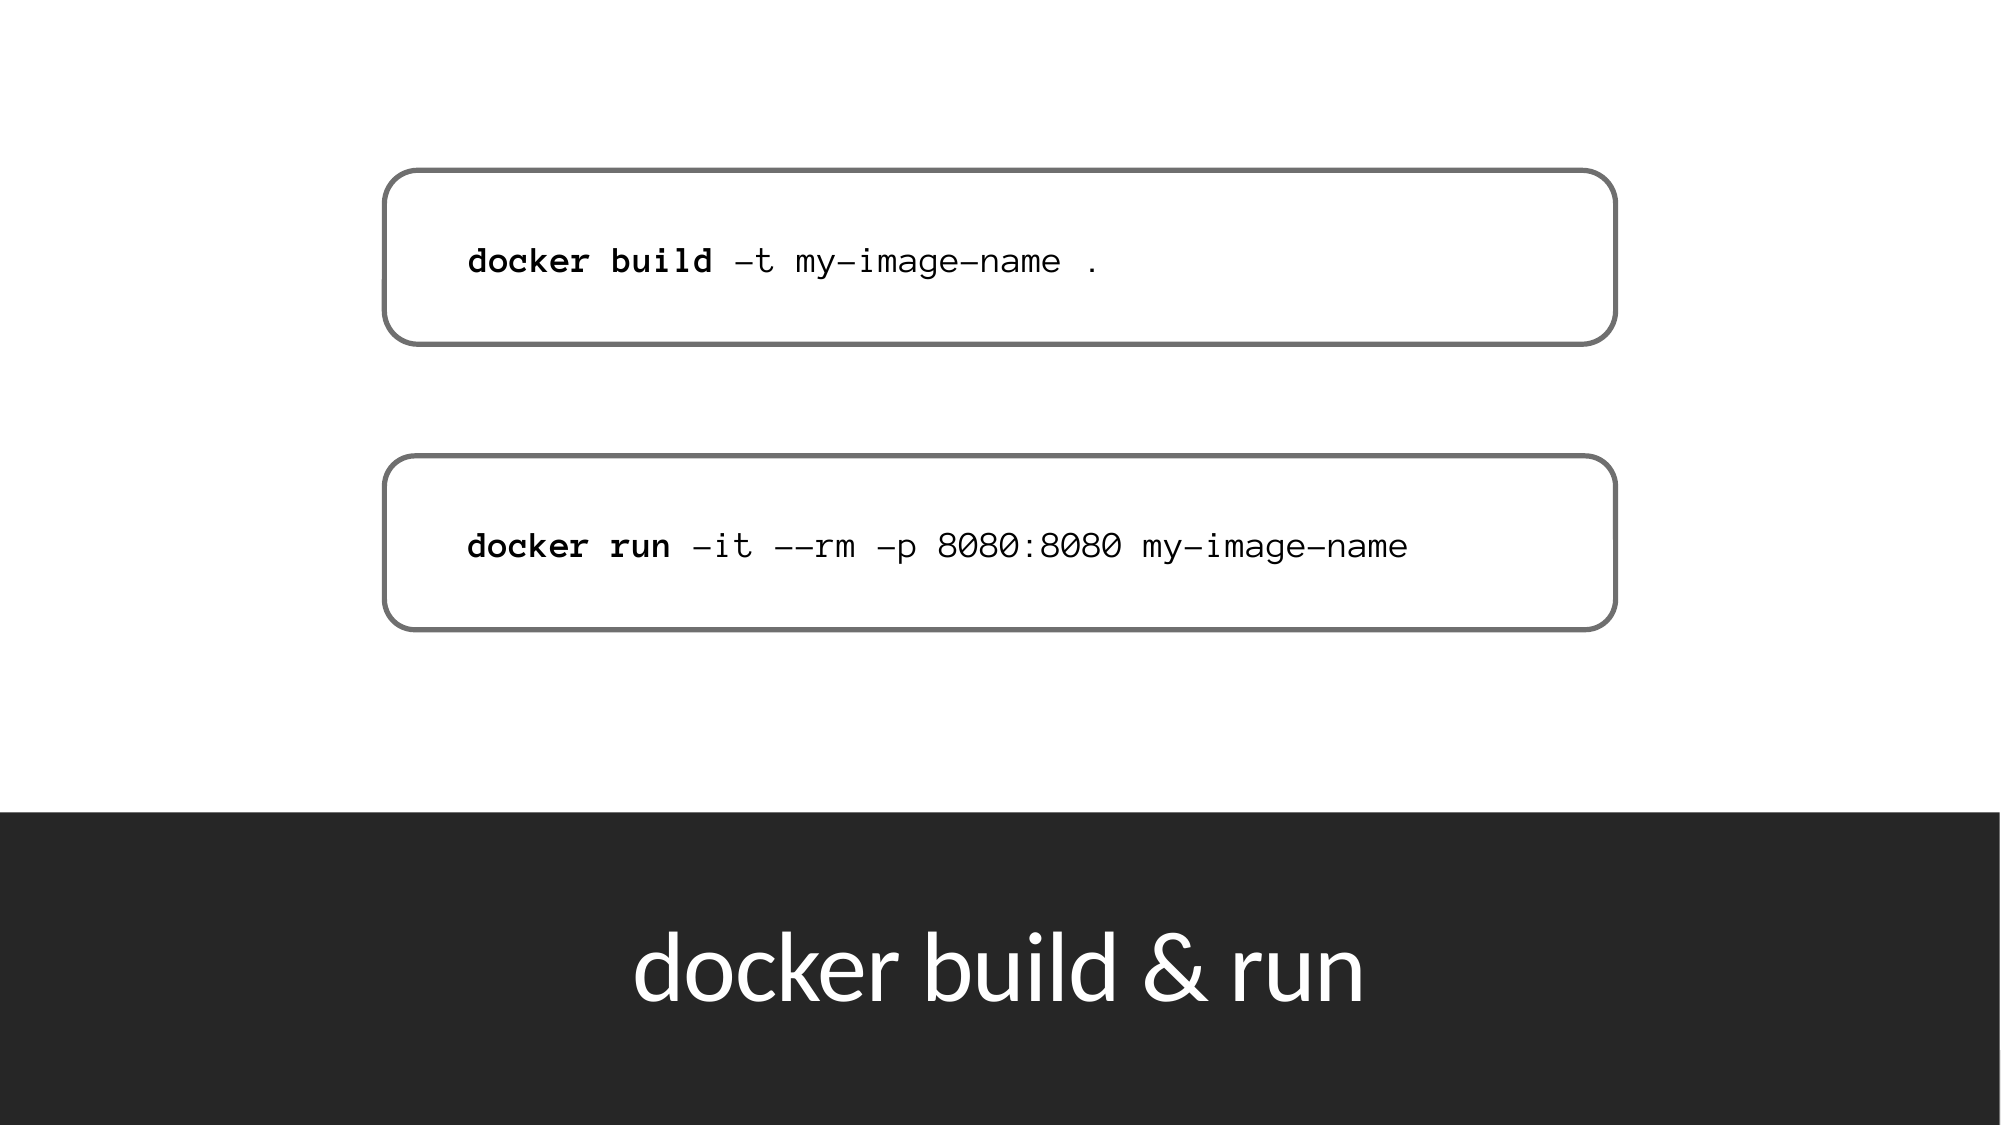

docker build -t my-image-name .
docker run -it --rm -p 8080:8080 my-image-name

# docker build & run